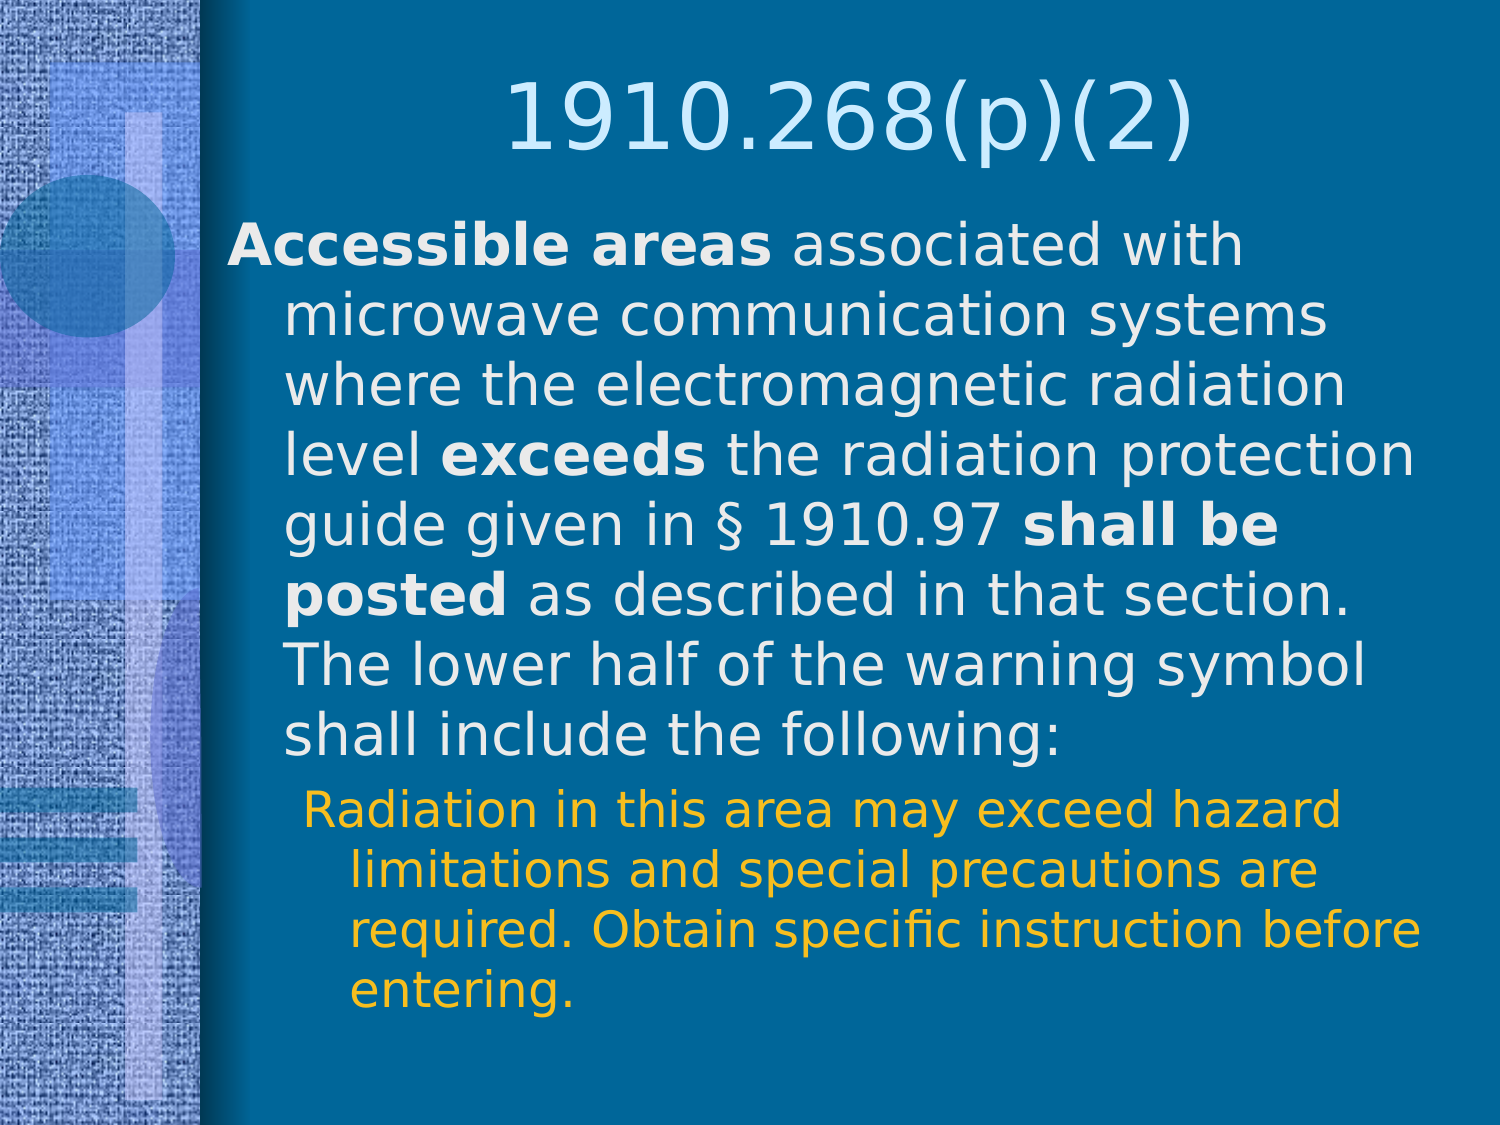

# 1910.268(p)(2)
Accessible areas associated with microwave communication systems where the electromagnetic radiation level exceeds the radiation protection guide given in § 1910.97 shall be posted as described in that section. The lower half of the warning symbol shall include the following:
Radiation in this area may exceed hazard limitations and special precautions are required. Obtain specific instruction before entering.